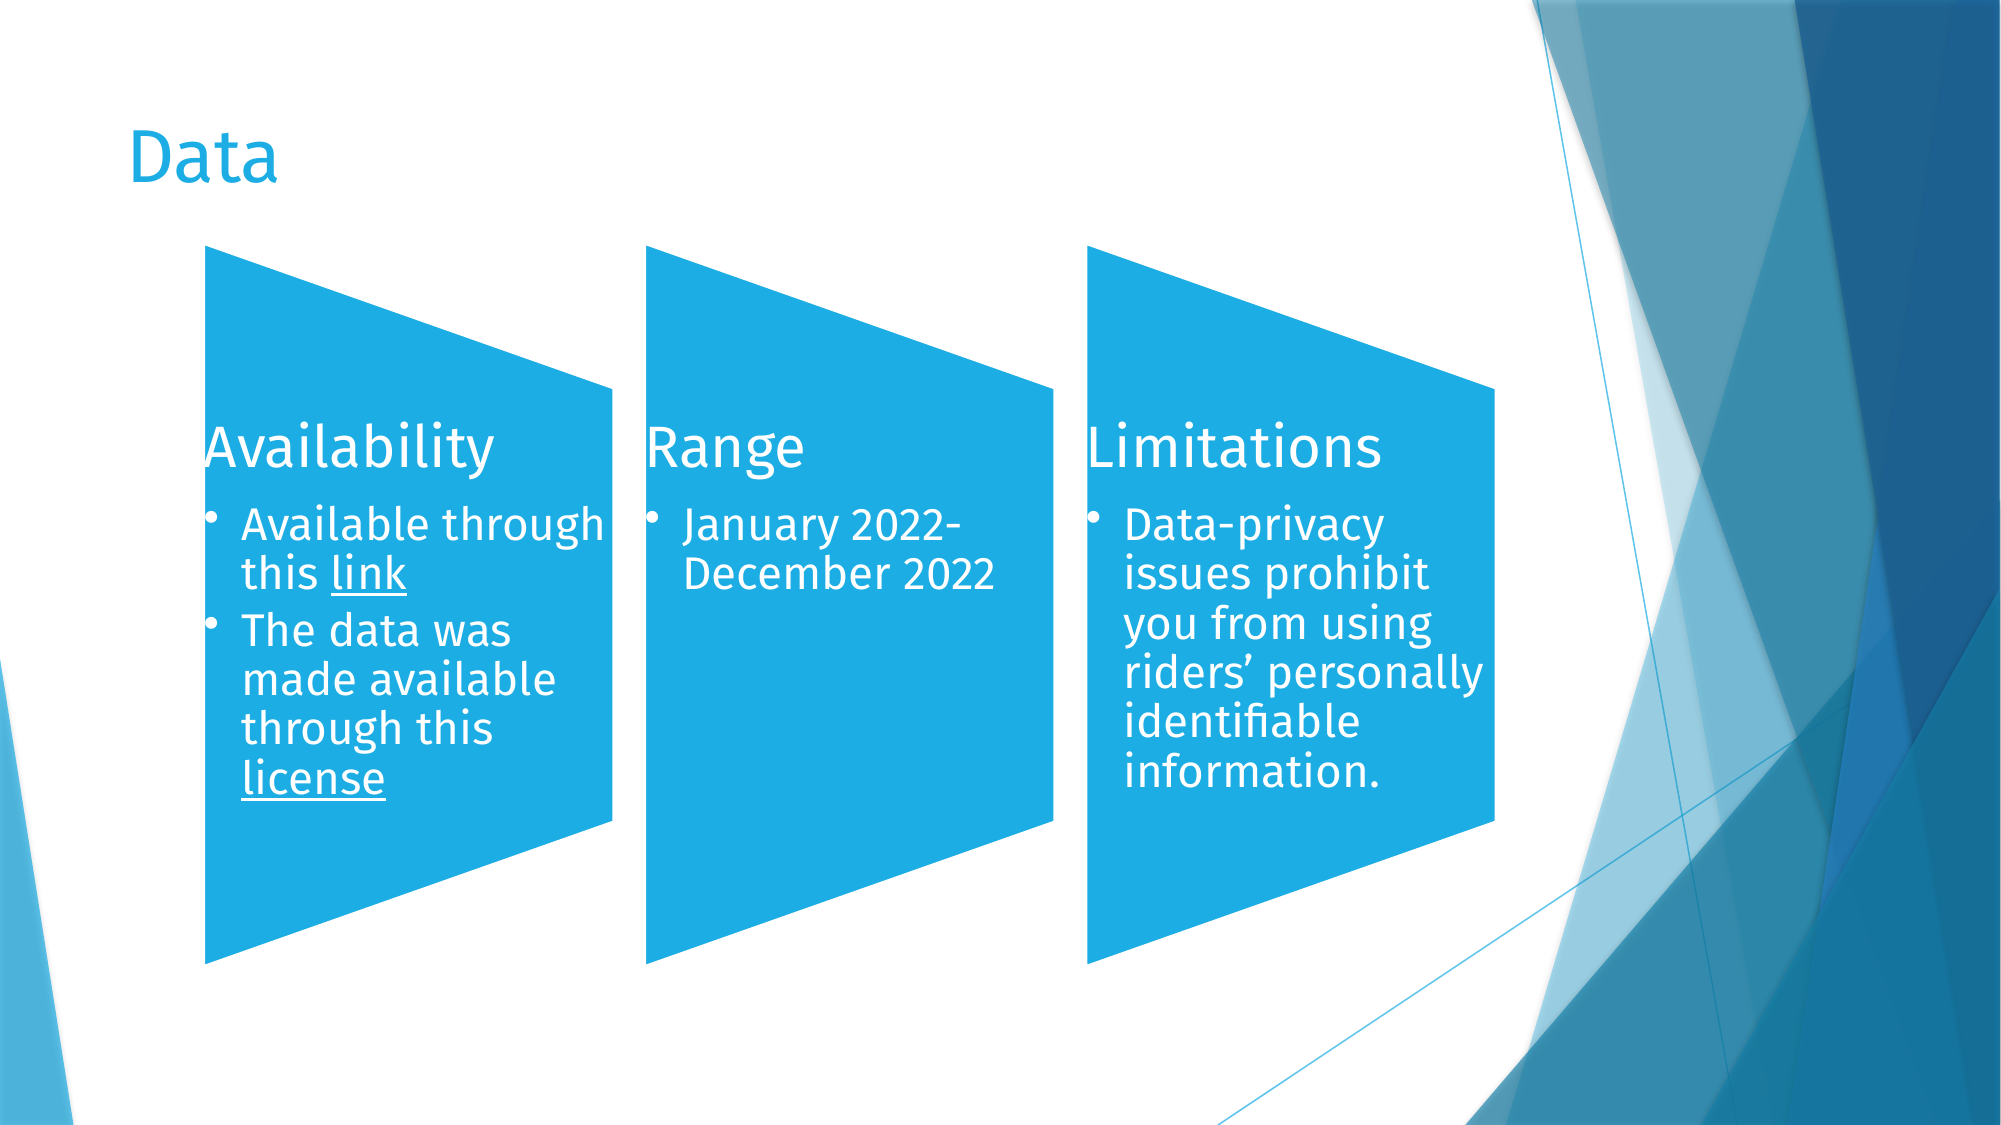

# Data
Availability
Available through this link
The data was made available through this license
Range
January 2022- December 2022
Limitations
Data-privacy issues prohibit you from using riders’ personally identifiable information.